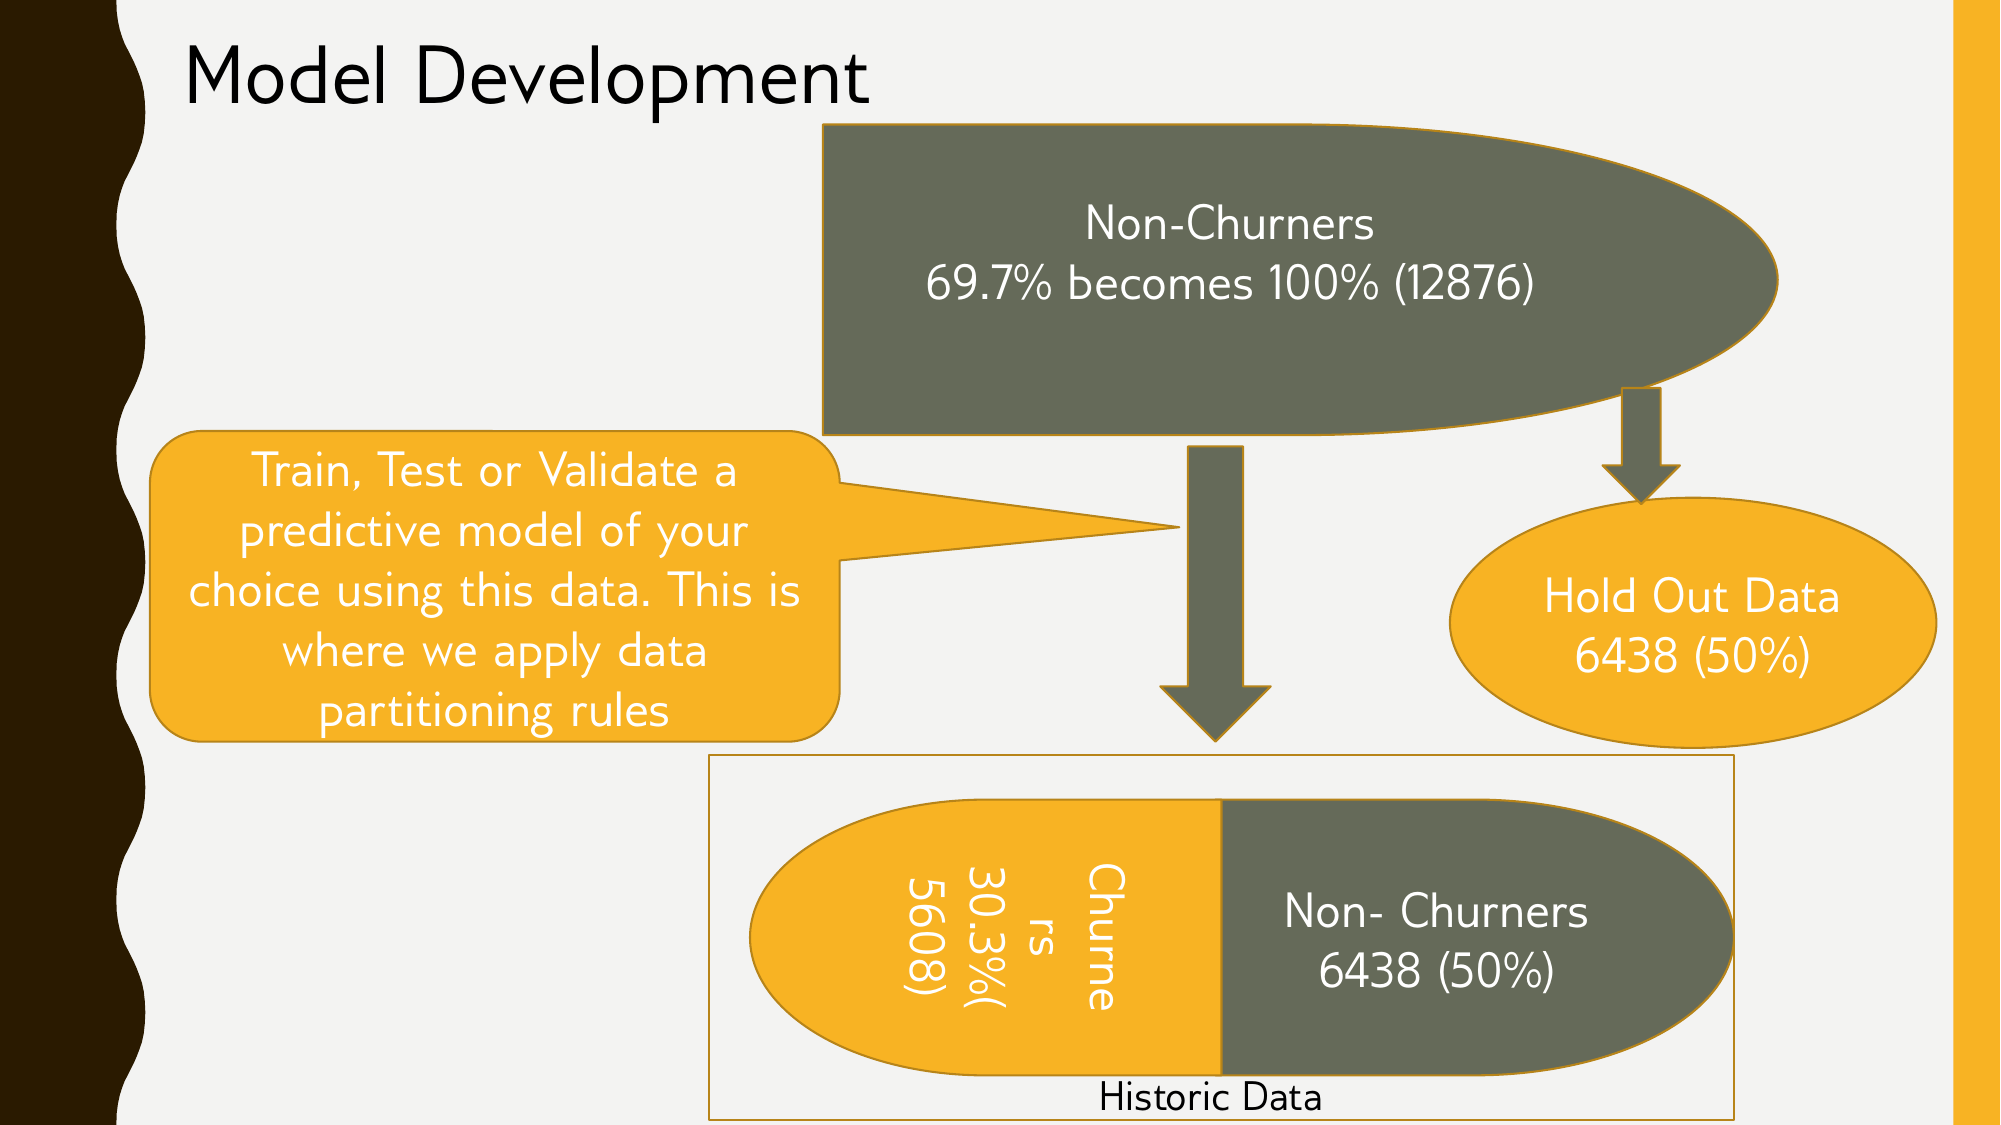

Model Development
Non-Churners
69.7% becomes 100% (12876)

Train, Test or Validate a predictive model of your choice using this data. This is where we apply data partitioning rules

Hold Out Data
6438 (50%)

Churners 30.3%(5608)
Non- Churners
6438 (50%)
Historic Data